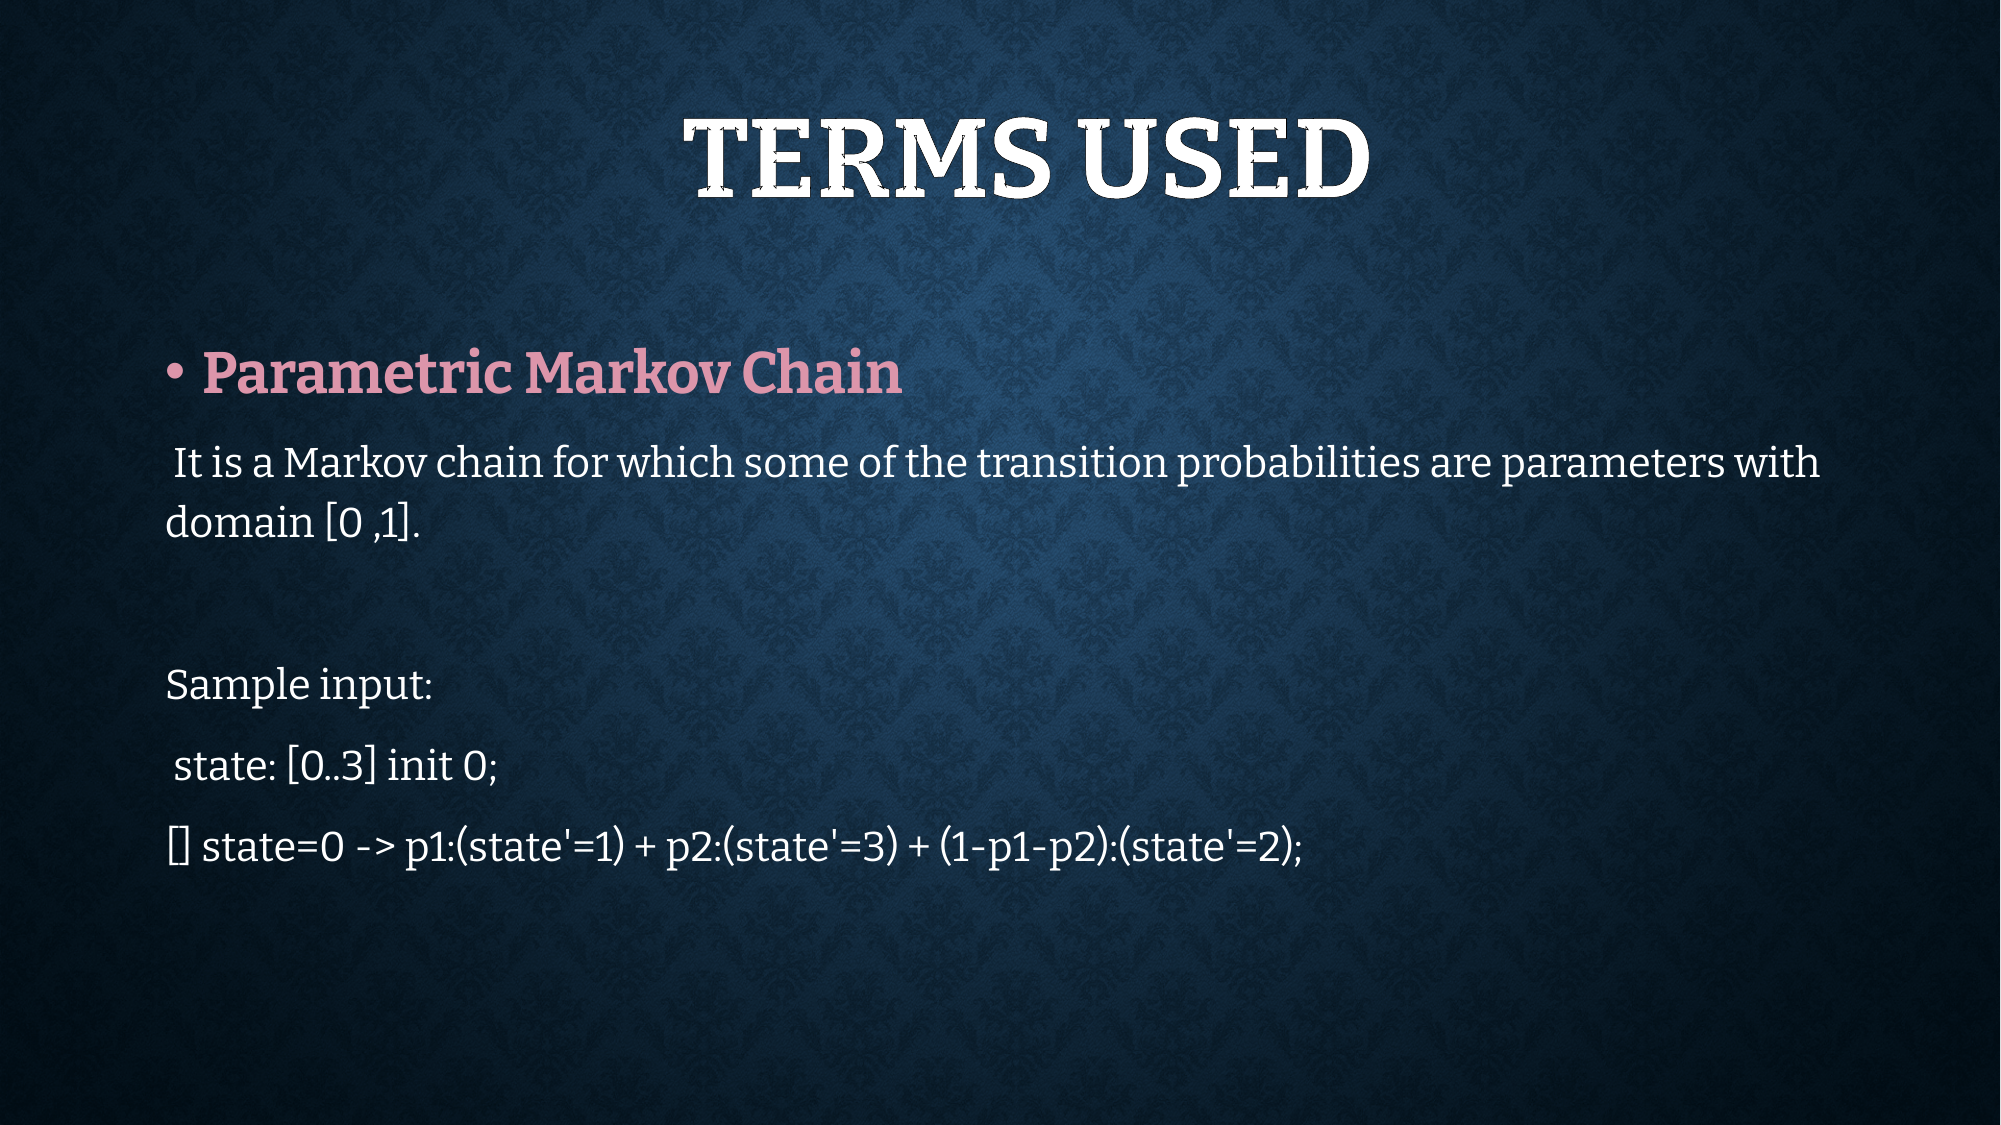

TERMS USED
Parametric Markov Chain
 It is a Markov chain for which some of the transition probabilities are parameters with domain [0 ,1].

Sample input:
 state: [0..3] init 0;
[] state=0 -> p1:(state'=1) + p2:(state'=3) + (1-p1-p2):(state'=2);